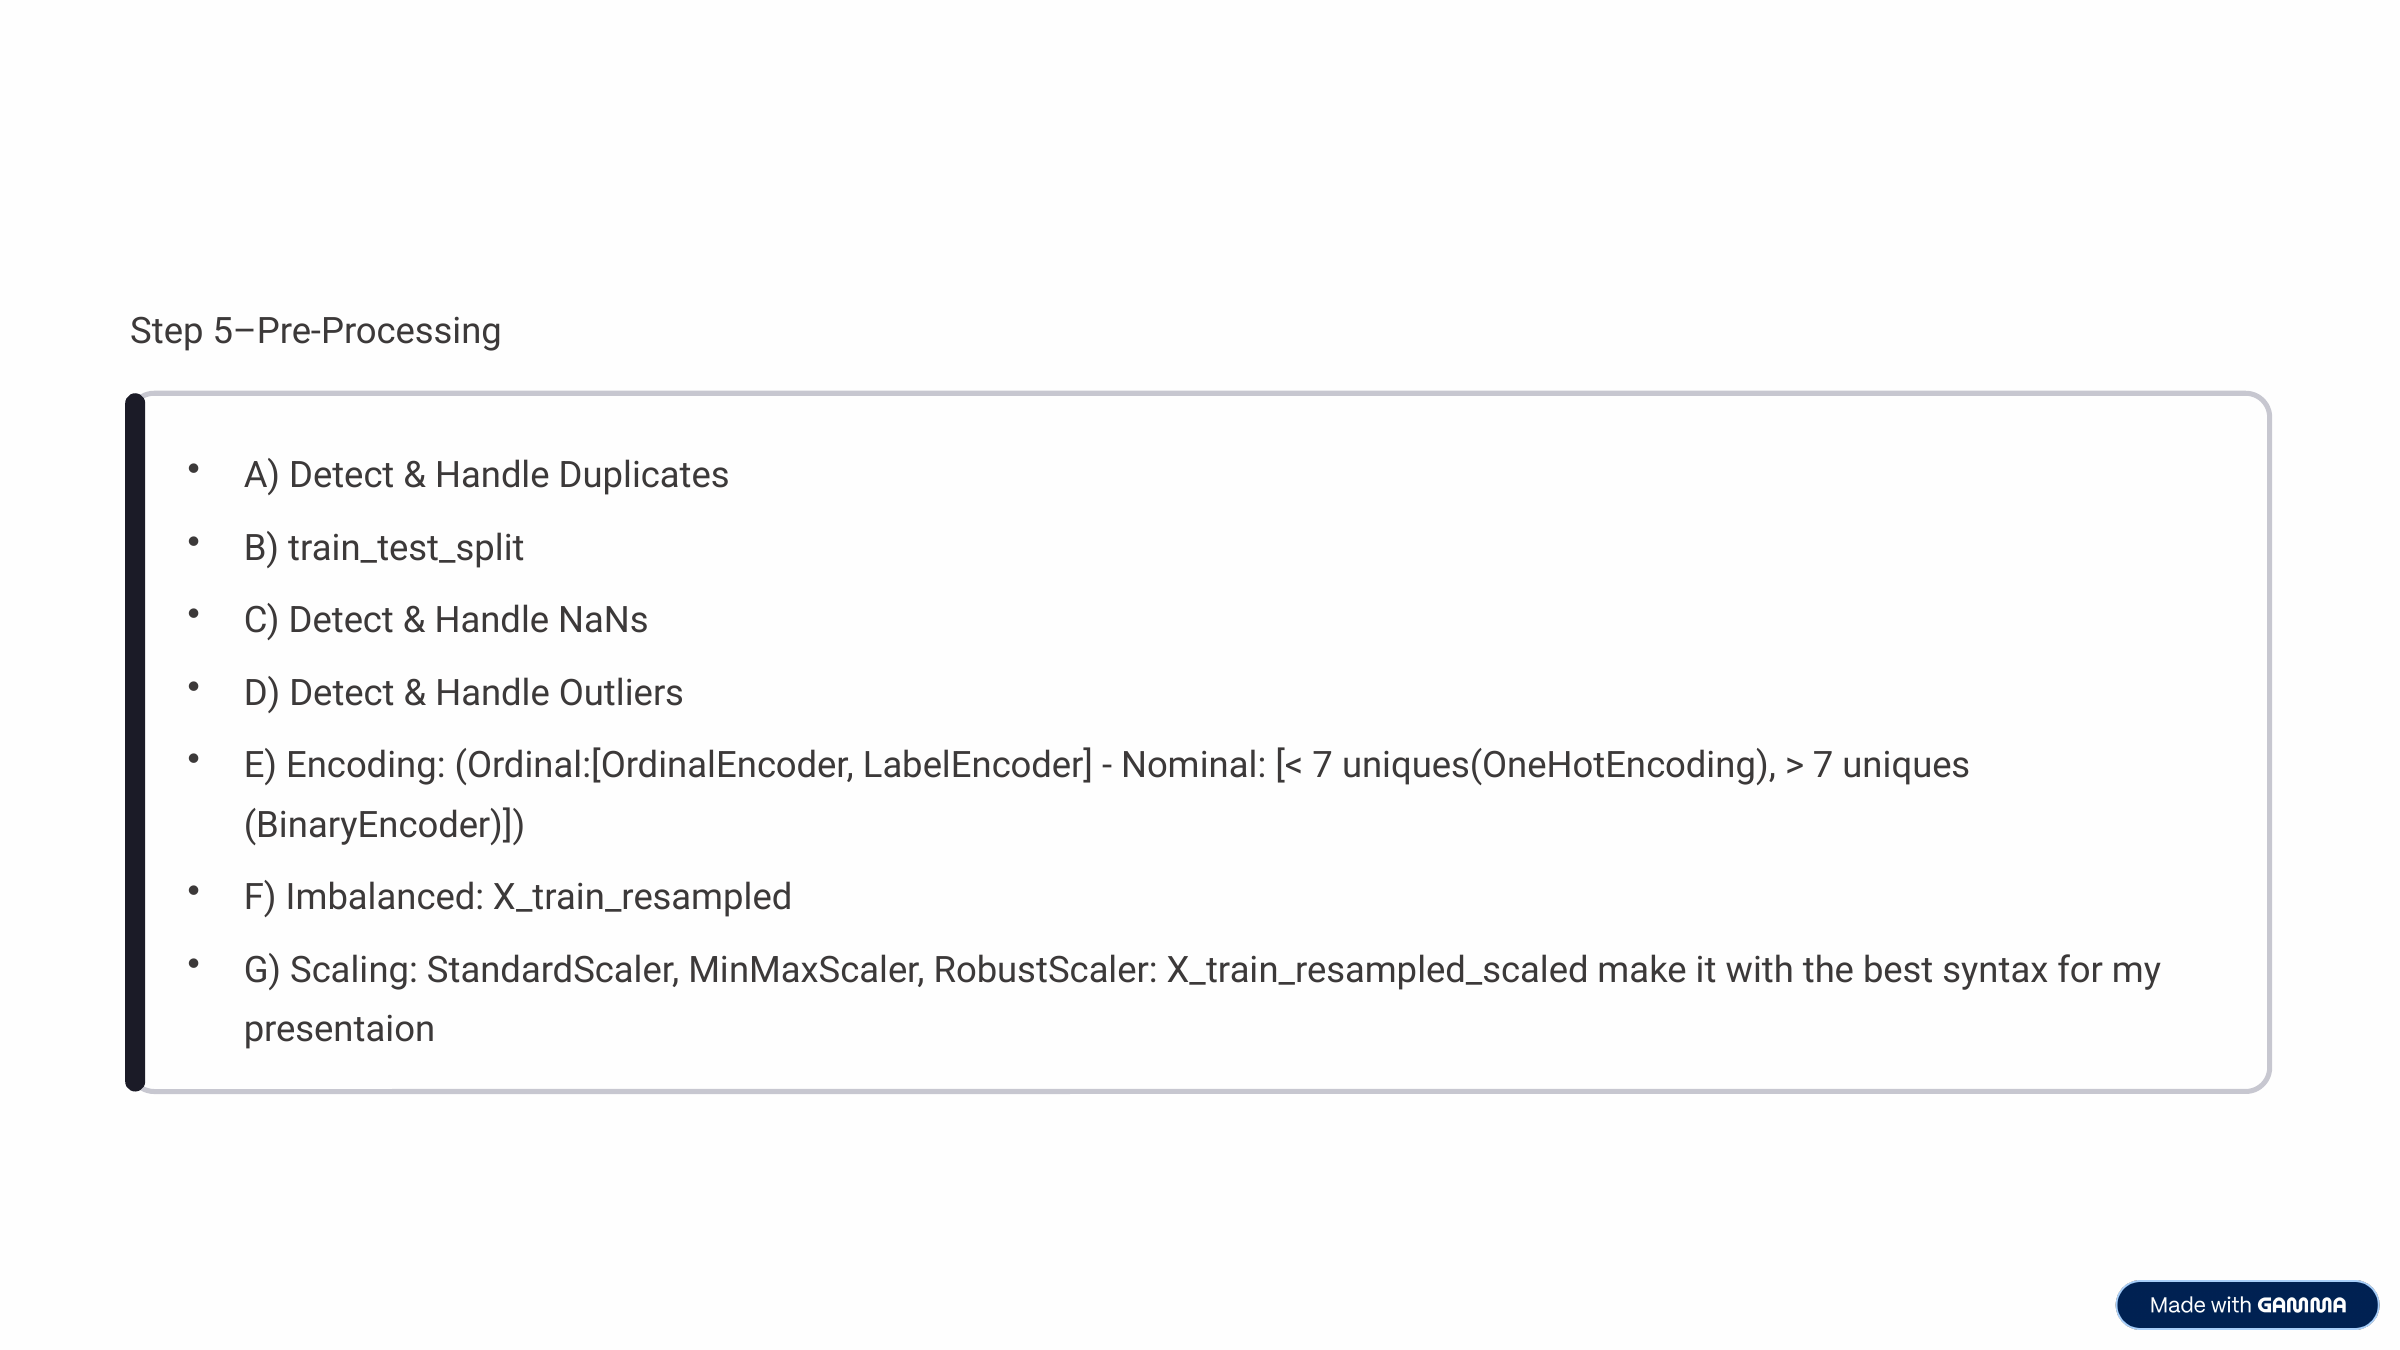

Step 5–Pre-Processing

A) Detect & Handle Duplicates
B) train_test_split
C) Detect & Handle NaNs
D) Detect & Handle Outliers
E) Encoding: (Ordinal:[OrdinalEncoder, LabelEncoder] - Nominal: [< 7 uniques(OneHotEncoding), > 7 uniques (BinaryEncoder)])
F) Imbalanced: X_train_resampled
G) Scaling: StandardScaler, MinMaxScaler, RobustScaler: X_train_resampled_scaled make it with the best syntax for my presentaion